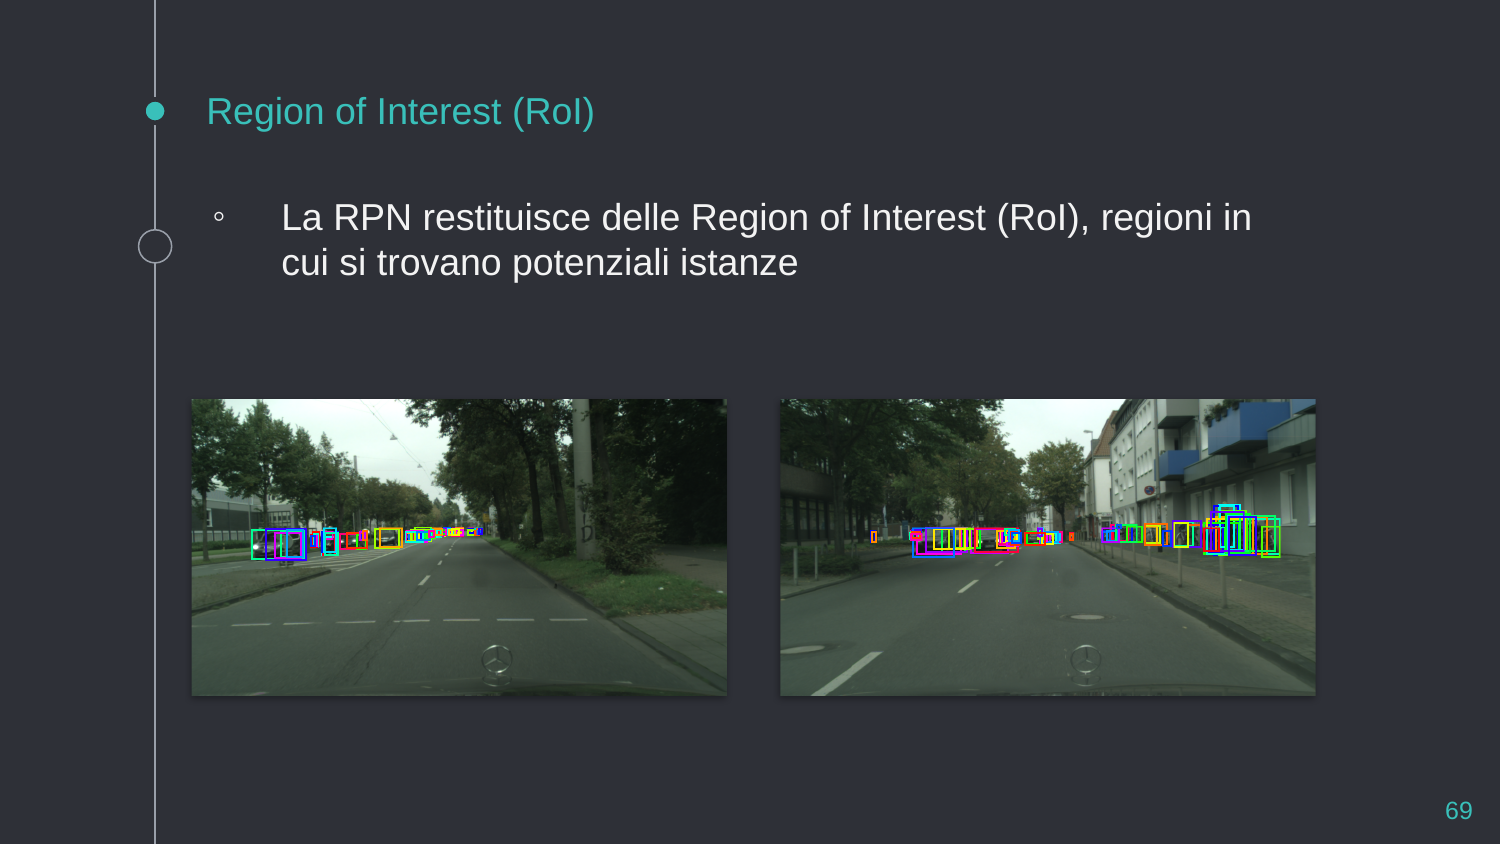

# Region of Interest (RoI)
La RPN restituisce delle Region of Interest (RoI), regioni in cui si trovano potenziali istanze

69